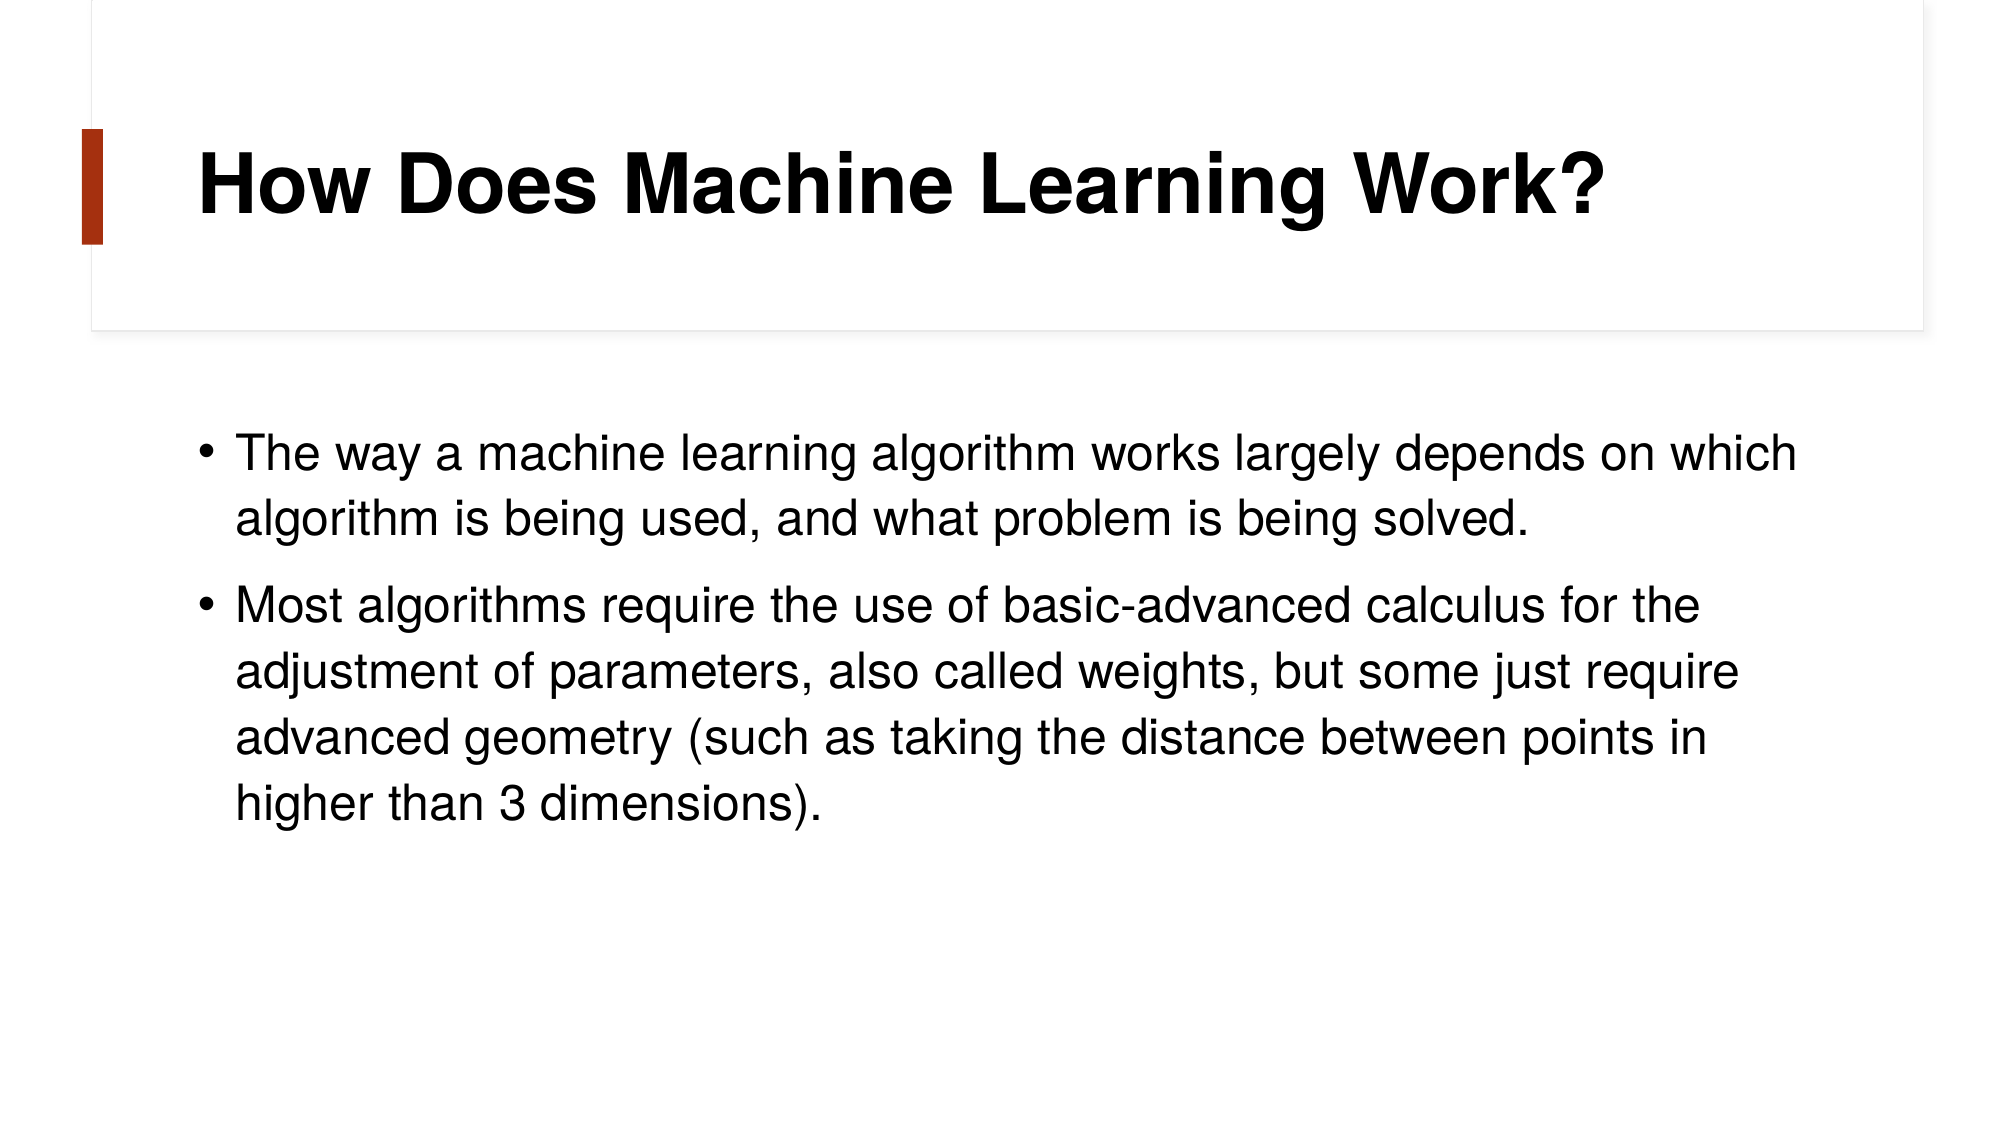

# How Does Machine Learning Work?
The way a machine learning algorithm works largely depends on which algorithm is being used, and what problem is being solved.
Most algorithms require the use of basic-advanced calculus for the adjustment of parameters, also called weights, but some just require advanced geometry (such as taking the distance between points in higher than 3 dimensions).